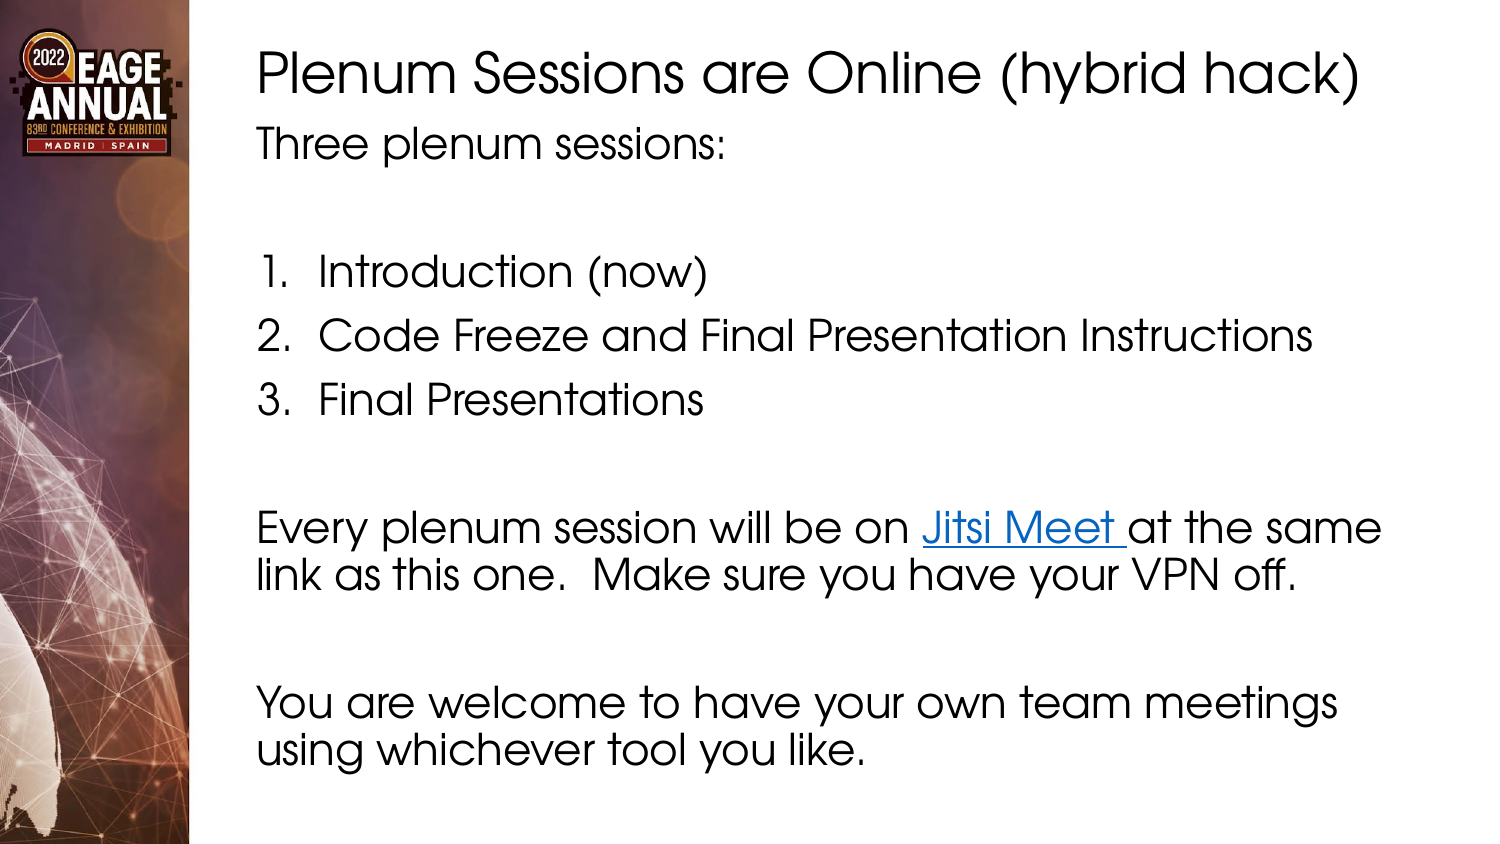

# Plenum Sessions are Online (hybrid hack)
Three plenum sessions:

Introduction (now)
Code Freeze and Final Presentation Instructions
Final Presentations

Every plenum session will be on Jitsi Meet at the same link as this one.  Make sure you have your VPN off.

You are welcome to have your own team meetings using whichever tool you like.